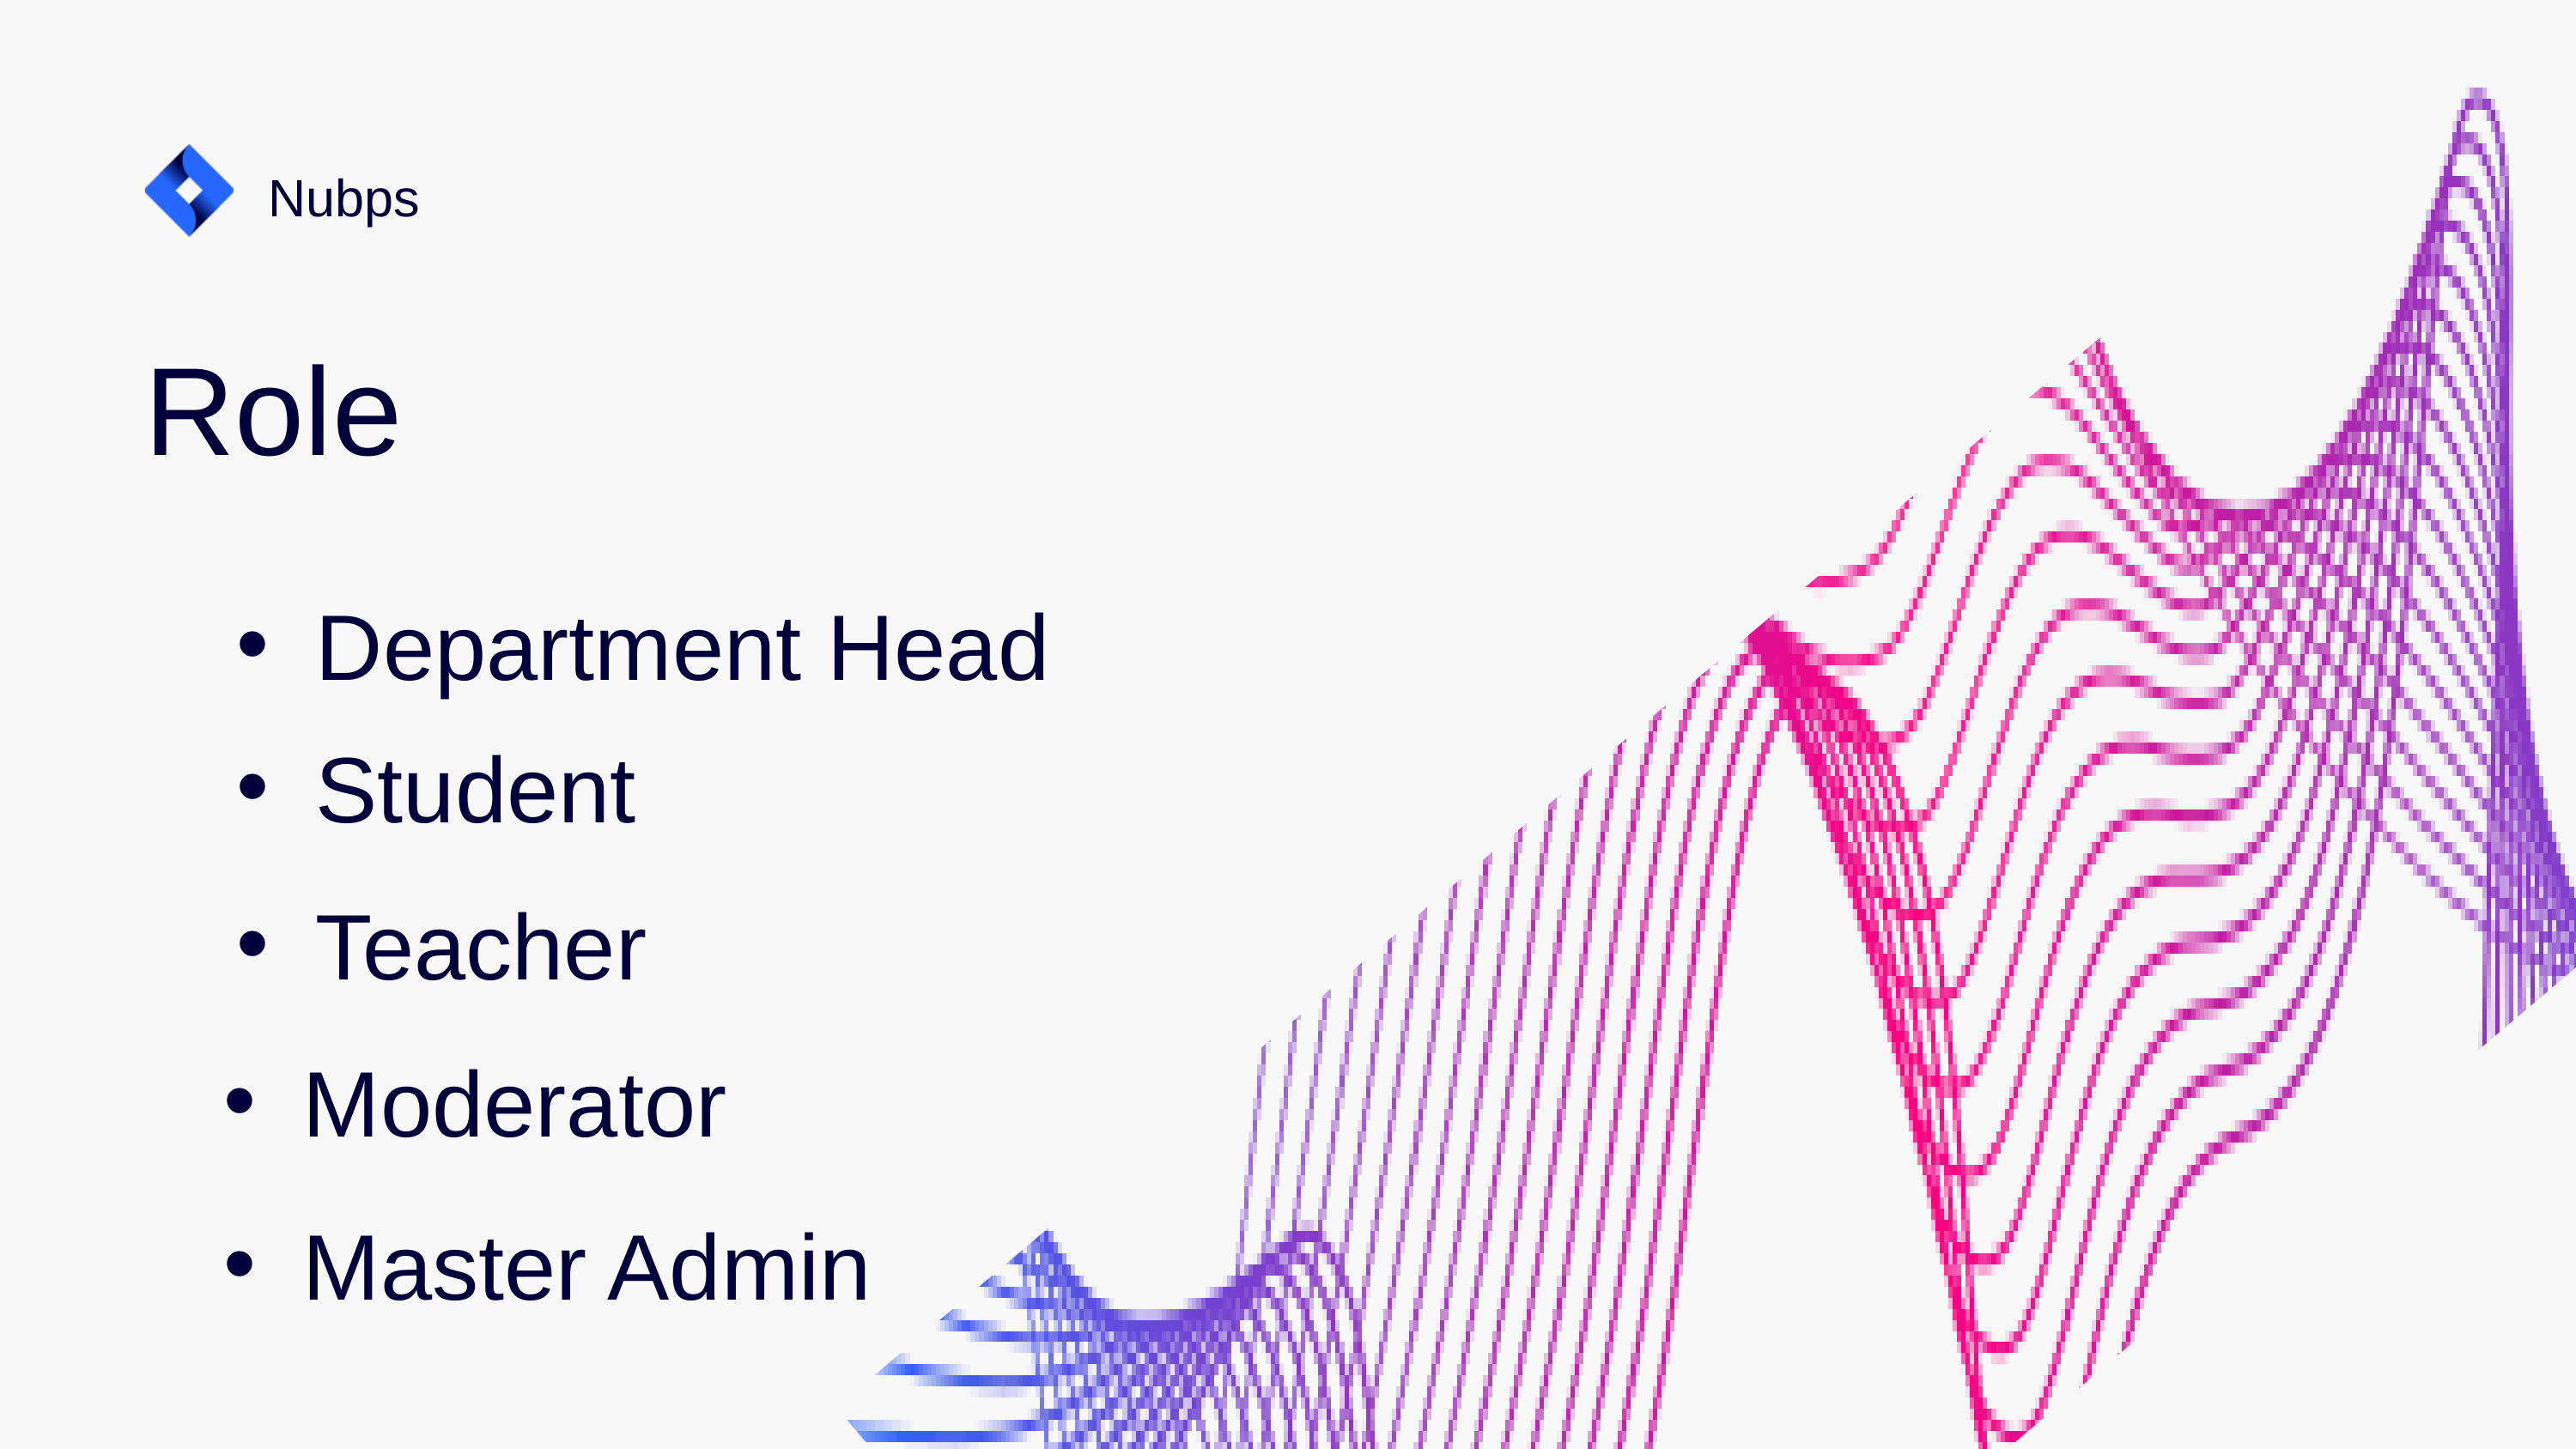

Nubps
Role
Department Head

Student
Teacher
Moderator
Master Admin